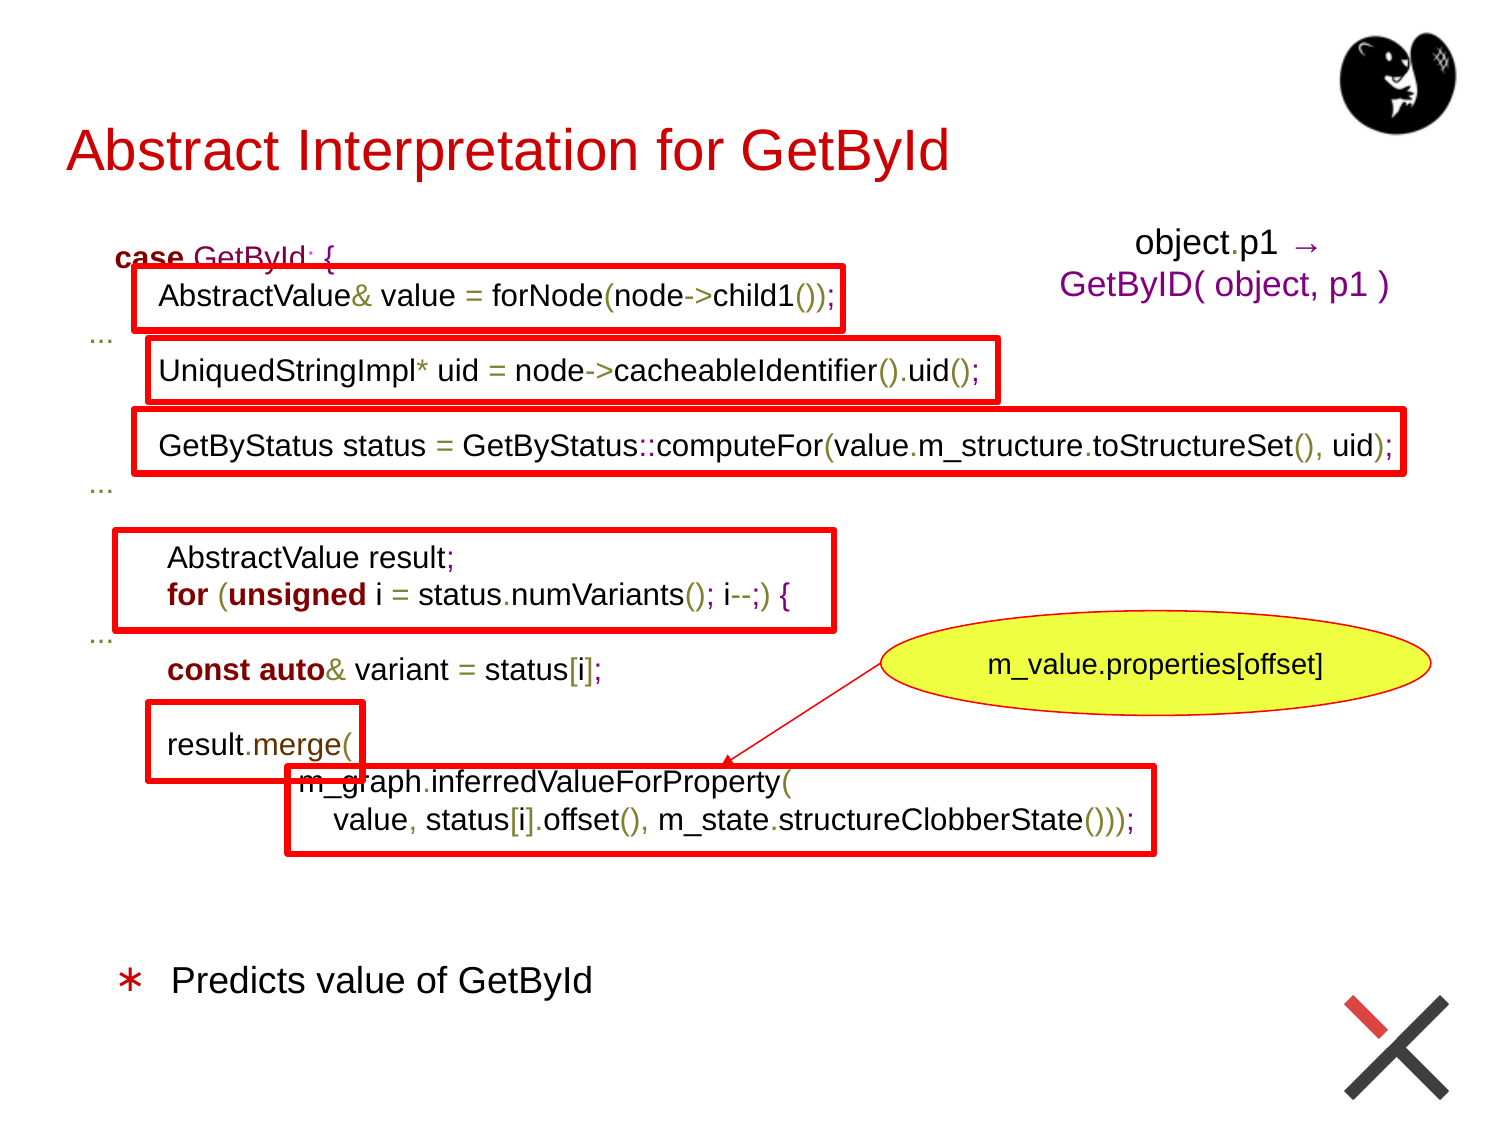

# Abstract Interpretation for GetById
   case GetById: {
        AbstractValue& value = forNode(node->child1());
...
        UniquedStringImpl* uid = node->cacheableIdentifier().uid();

        GetByStatus status = GetByStatus::computeFor(value.m_structure.toStructureSet(), uid);
...

         AbstractValue result;
         for (unsigned i = status.numVariants(); i--;) {
...
         const auto& variant = status[i];

         result.merge(
                        m_graph.inferredValueForProperty(
                            value, status[i].offset(), m_state.structureClobberState()));

object.p1 → GetByID( object, p1 )

m_value.properties[offset]

Predicts value of GetById